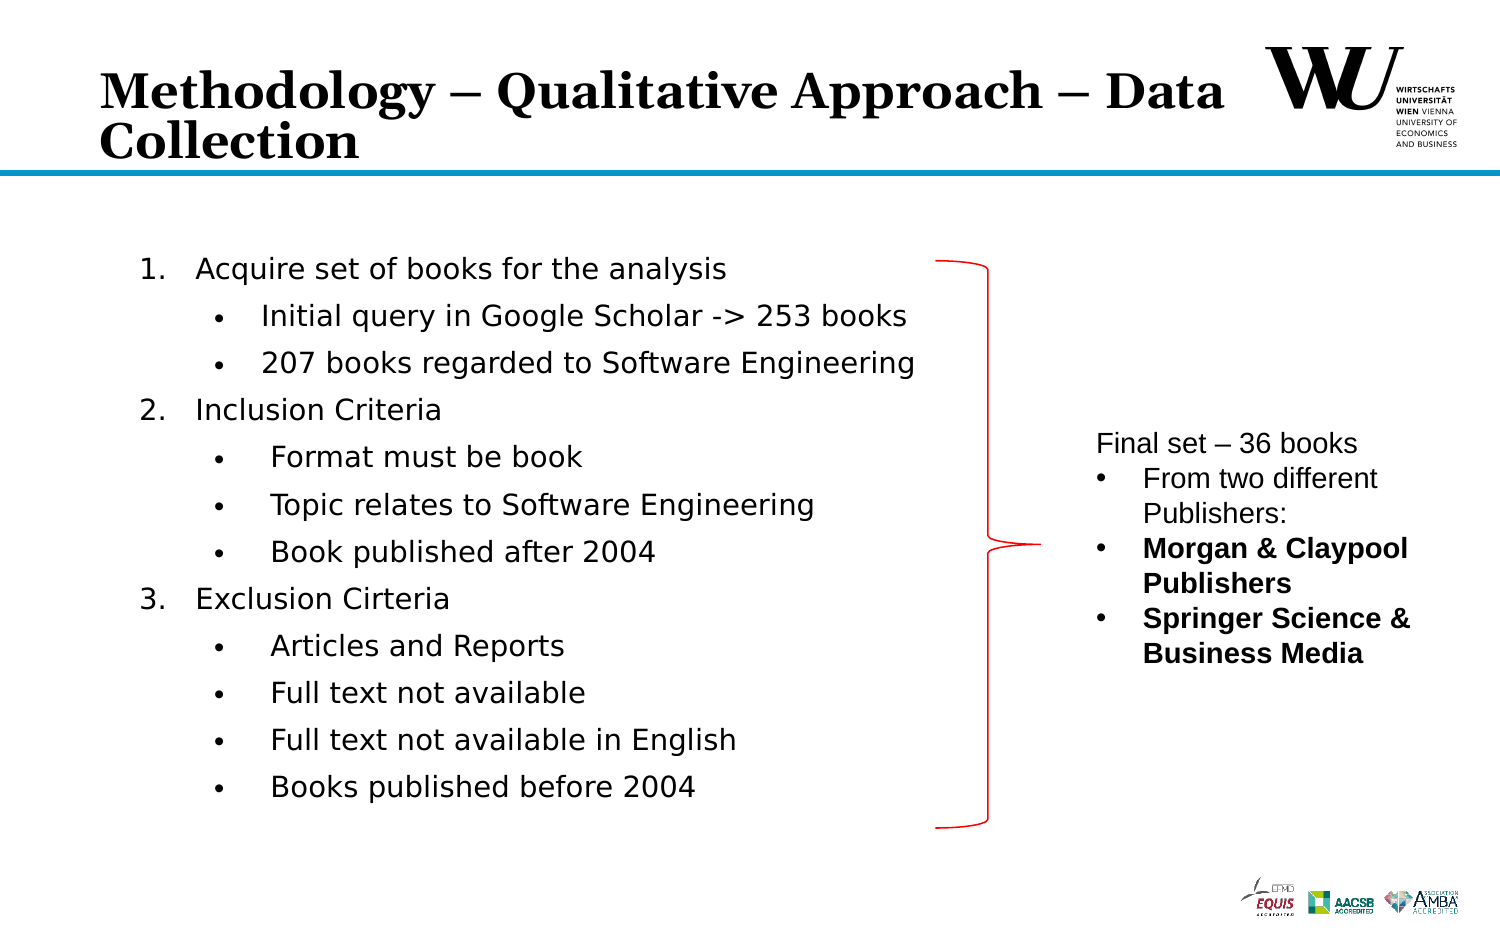

# Methodology – Qualitative Approach – Data Collection
Acquire set of books for the analysis
Initial query in Google Scholar -> 253 books
207 books regarded to Software Engineering
Inclusion Criteria
Format must be book
Topic relates to Software Engineering
Book published after 2004
Exclusion Cirteria
Articles and Reports
Full text not available
Full text not available in English
Books published before 2004

Final set – 36 books
From two different Publishers:
Morgan & Claypool Publishers
Springer Science & Business Media